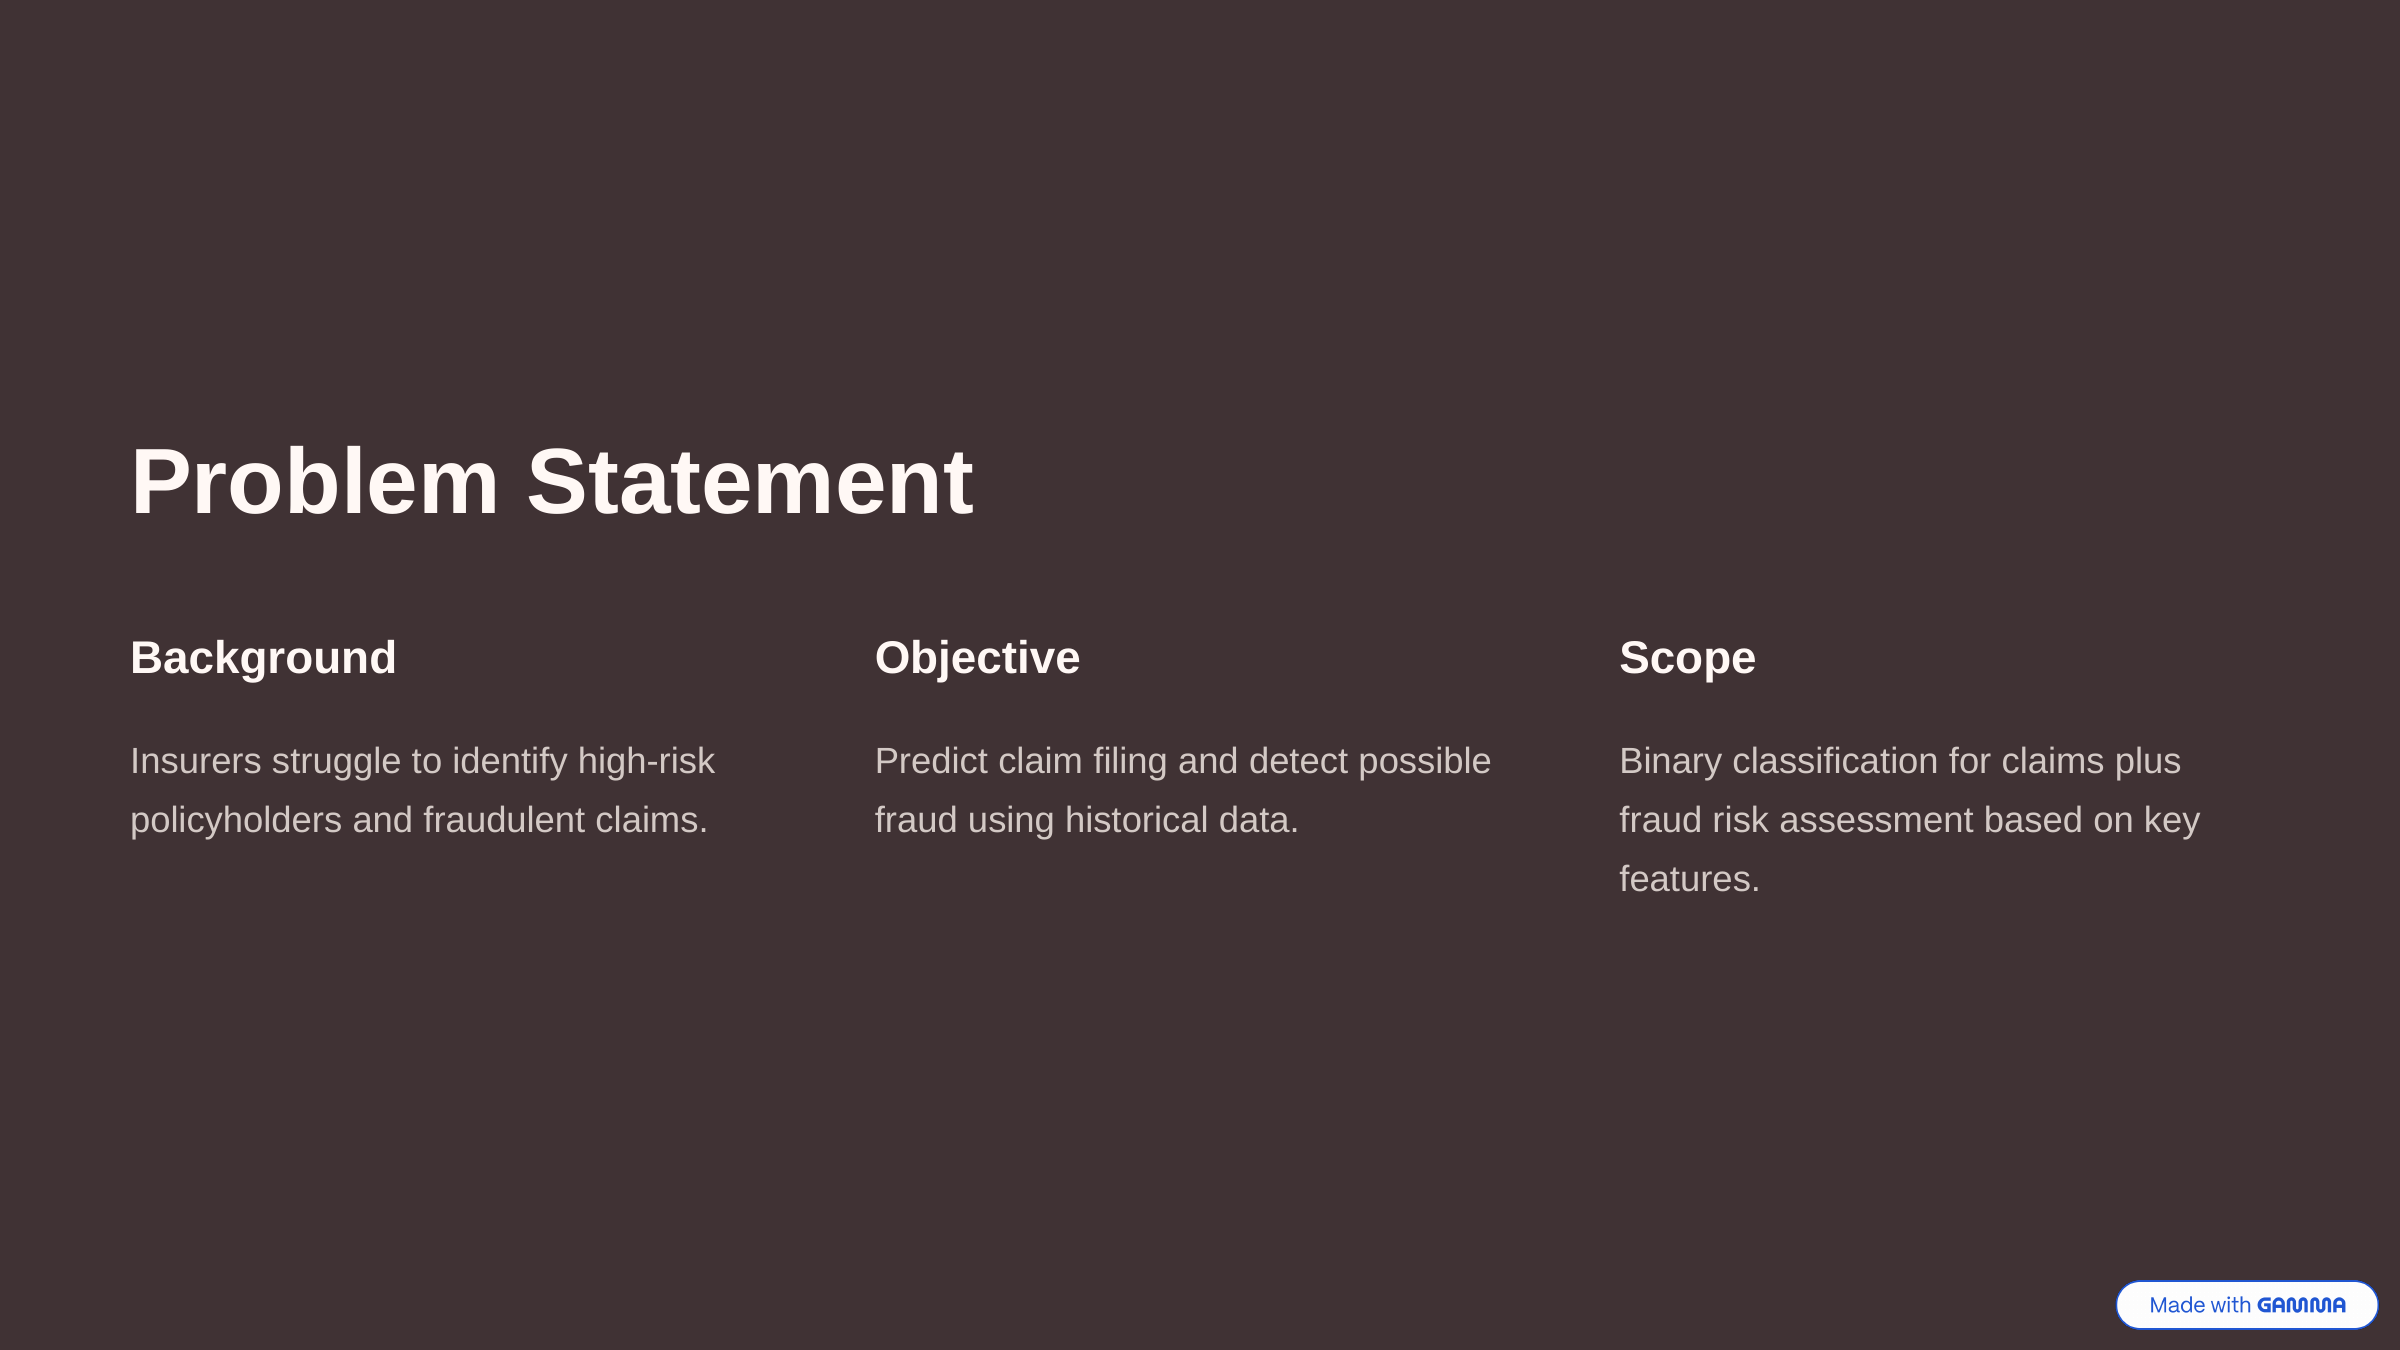

Problem Statement
Background
Objective
Scope
Insurers struggle to identify high-risk policyholders and fraudulent claims.
Predict claim filing and detect possible fraud using historical data.
Binary classification for claims plus fraud risk assessment based on key features.